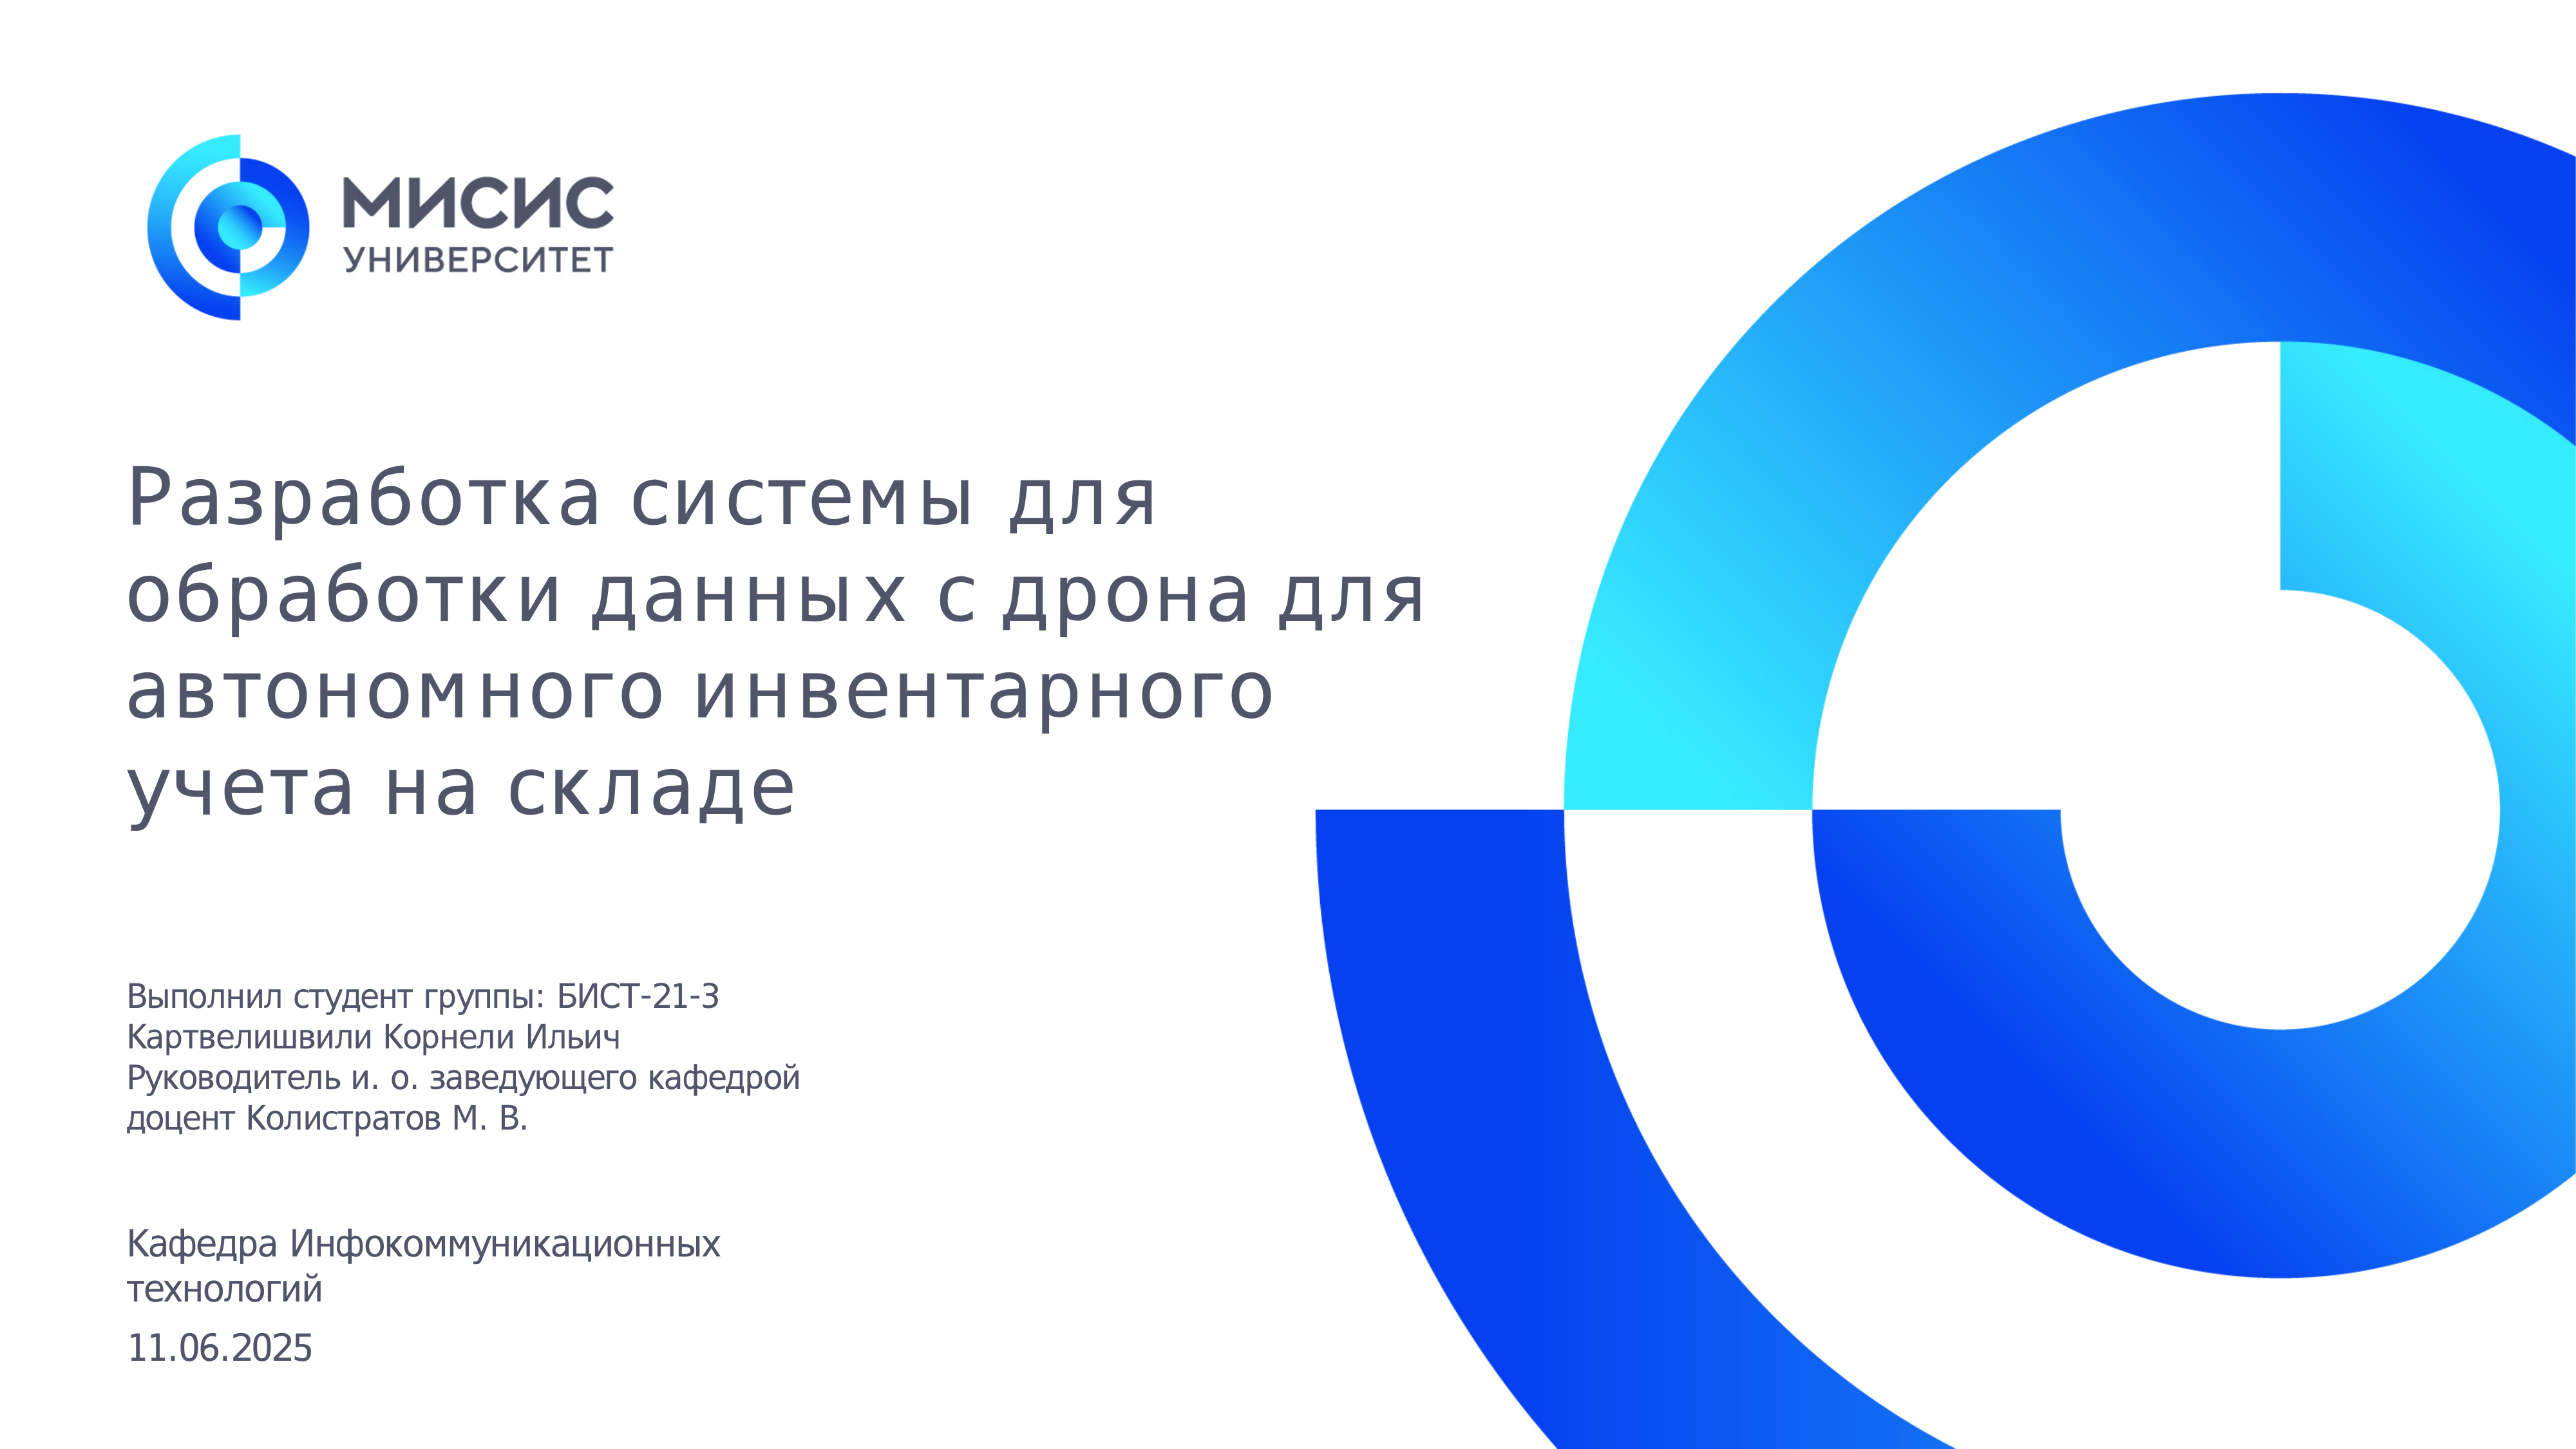

# Разработка системы для обработки данных с дрона для автономного инвентарного учета на складе
Выполнил студент группы: БИСТ-21-3
Картвелишвили Корнели Ильич
Руководитель и. о. заведующего кафедрой
доцент Колистратов М. В.
Кафедра Инфокоммуникационных технологий
11.06.2025